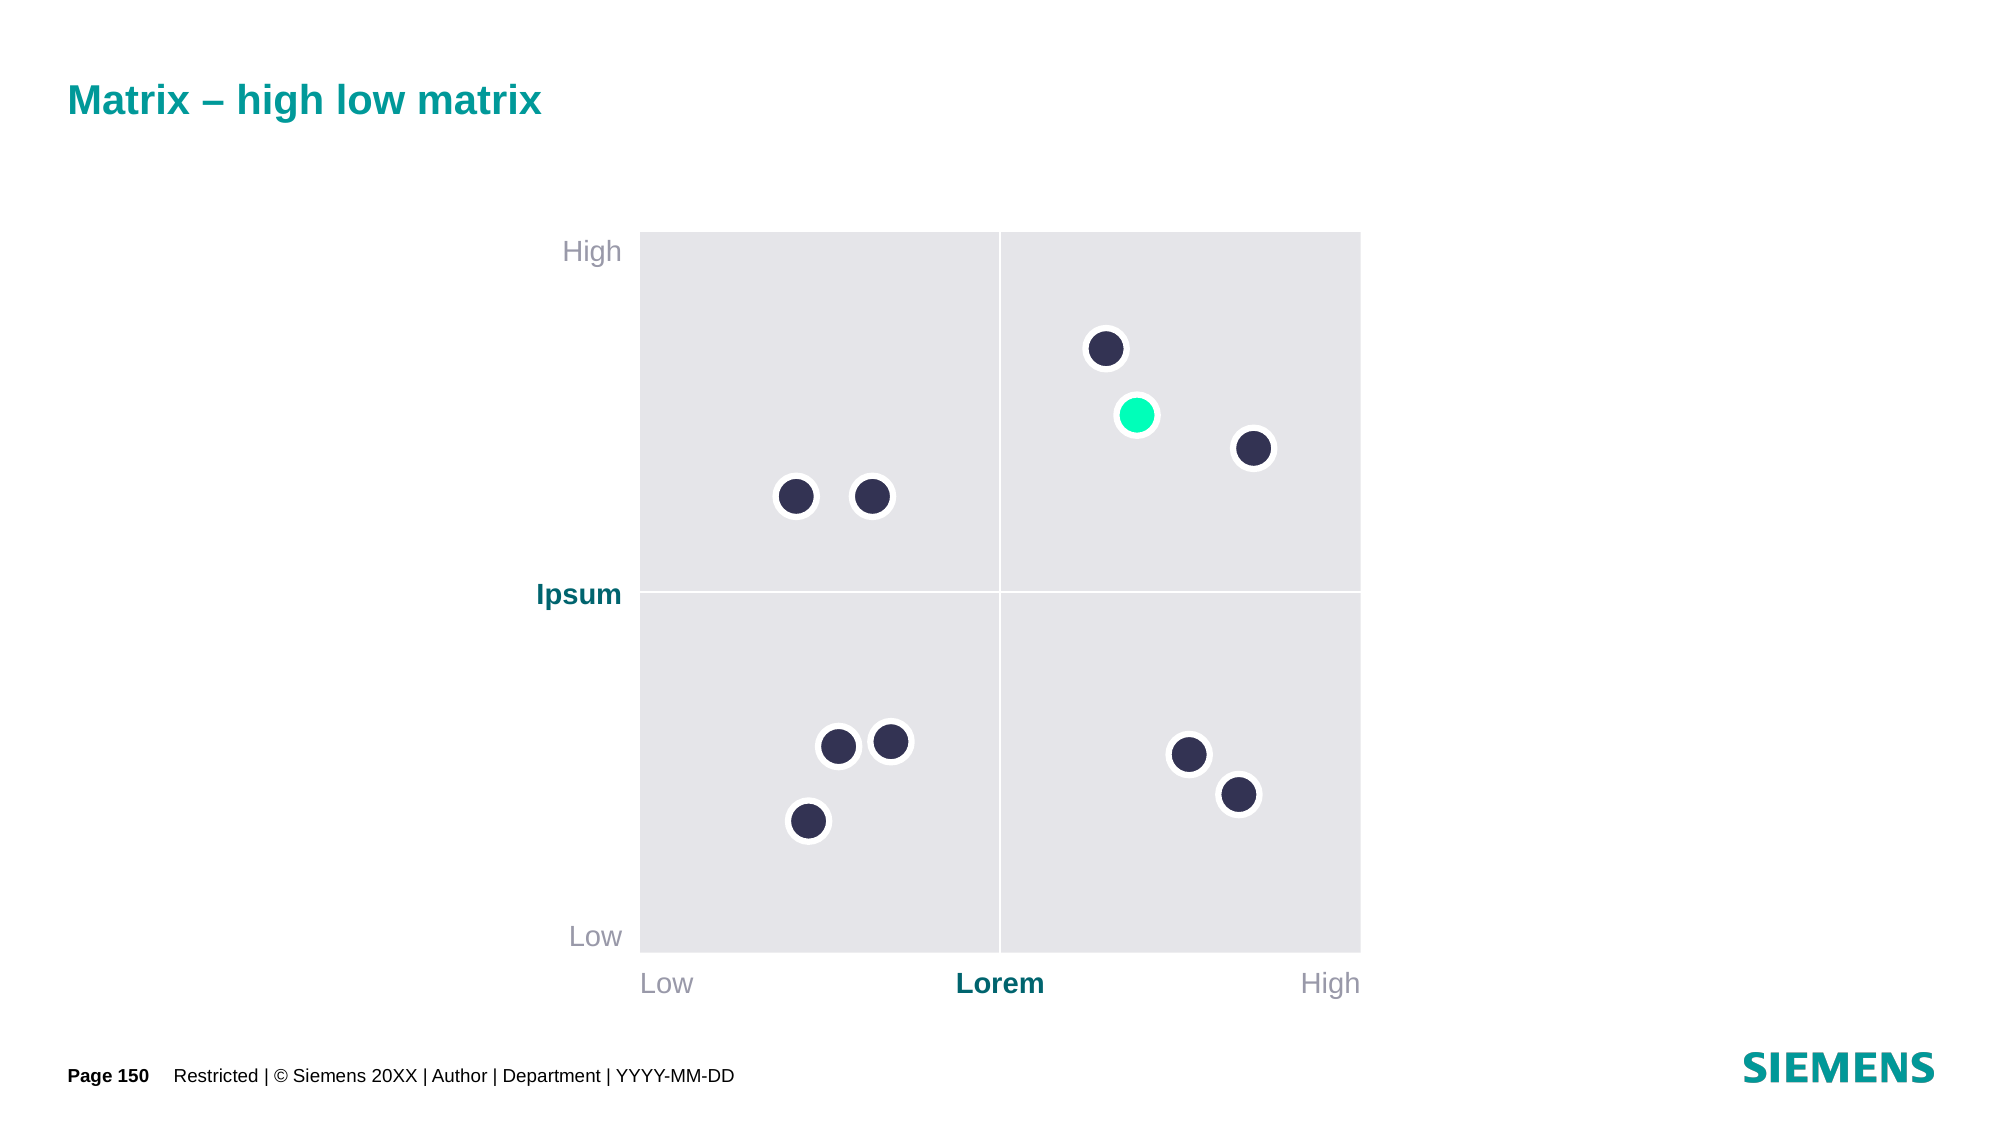

# Matrix – high low matrix
Ipsum

High

Low
Lorem
Low
High
Page 150
Restricted | © Siemens 20XX | Author | Department | YYYY-MM-DD